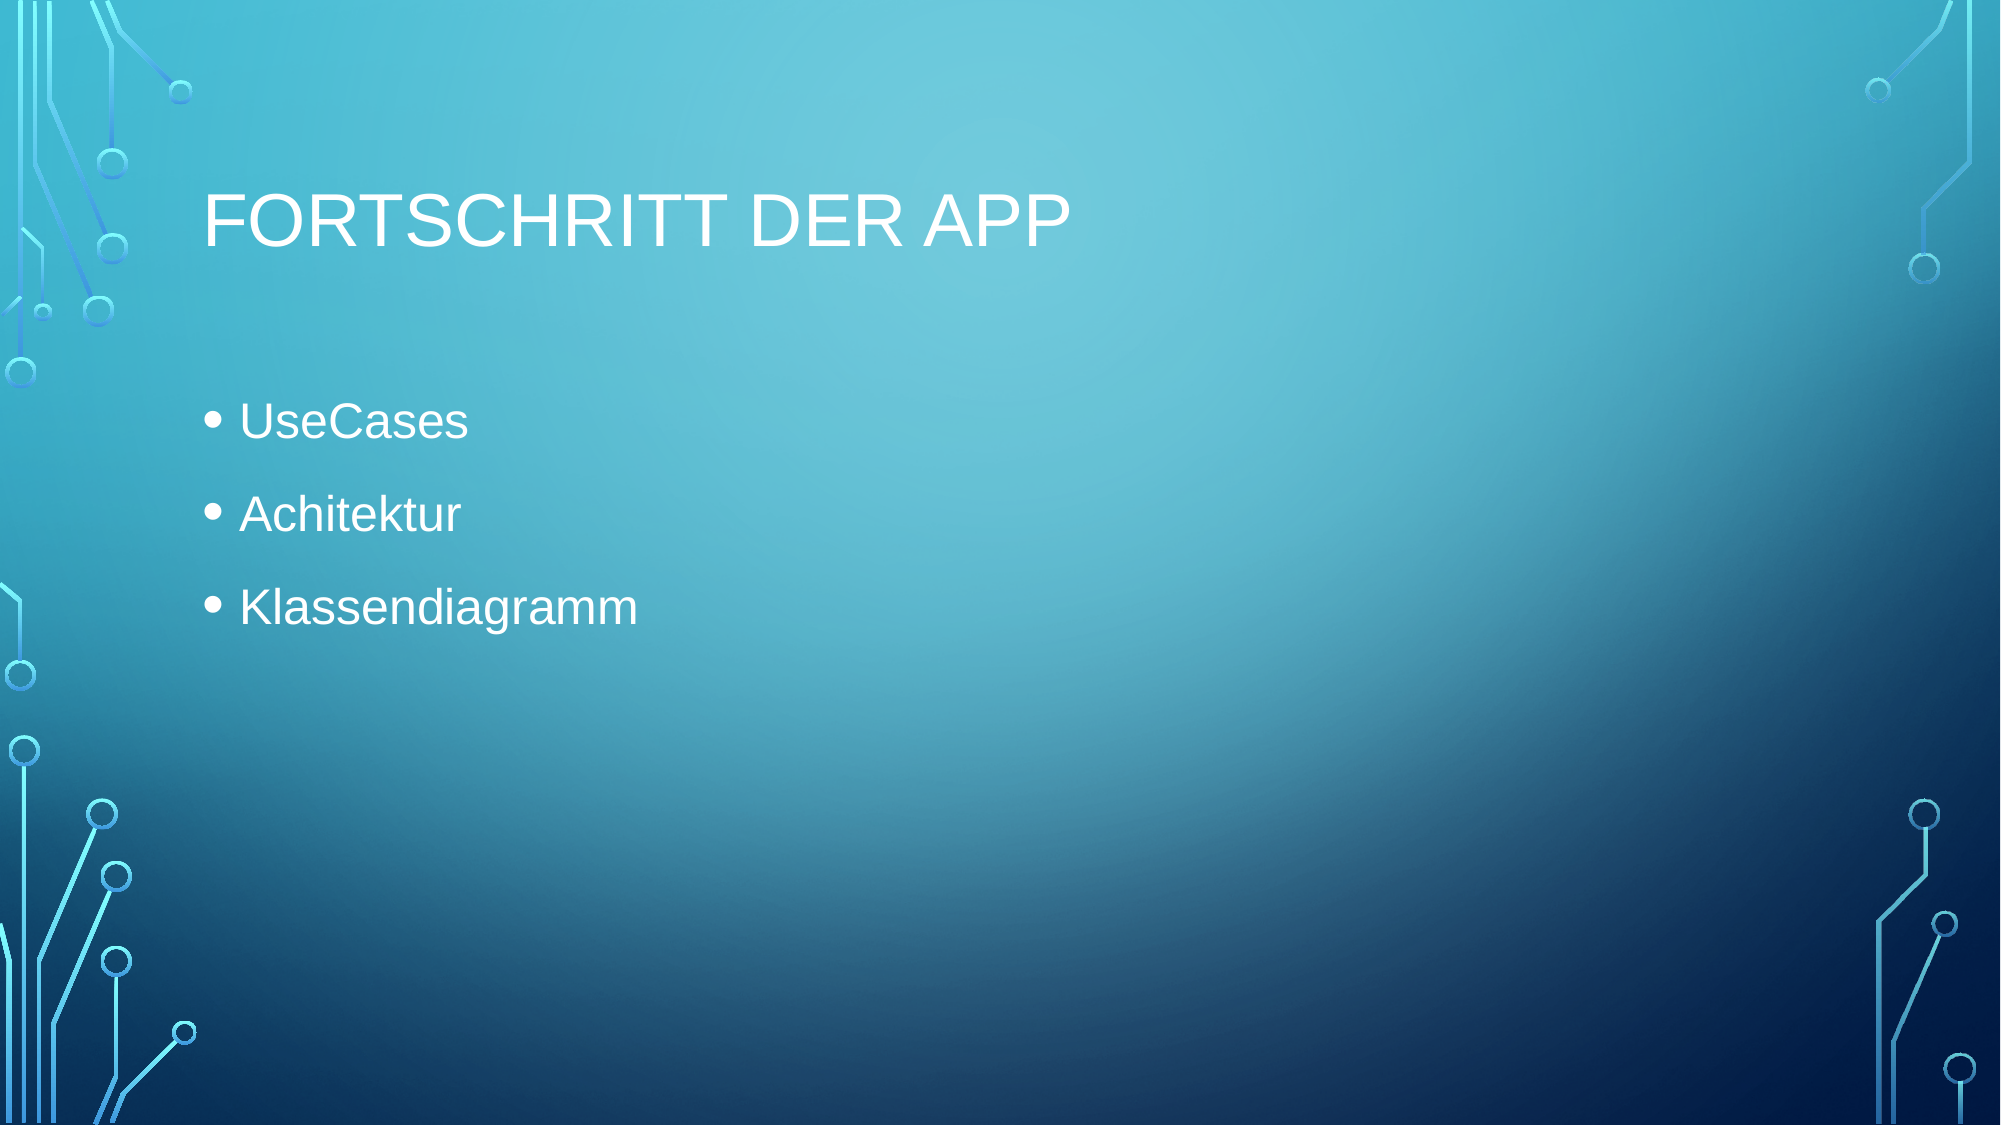

# Fortschritt der App
UseCases
Achitektur
Klassendiagramm